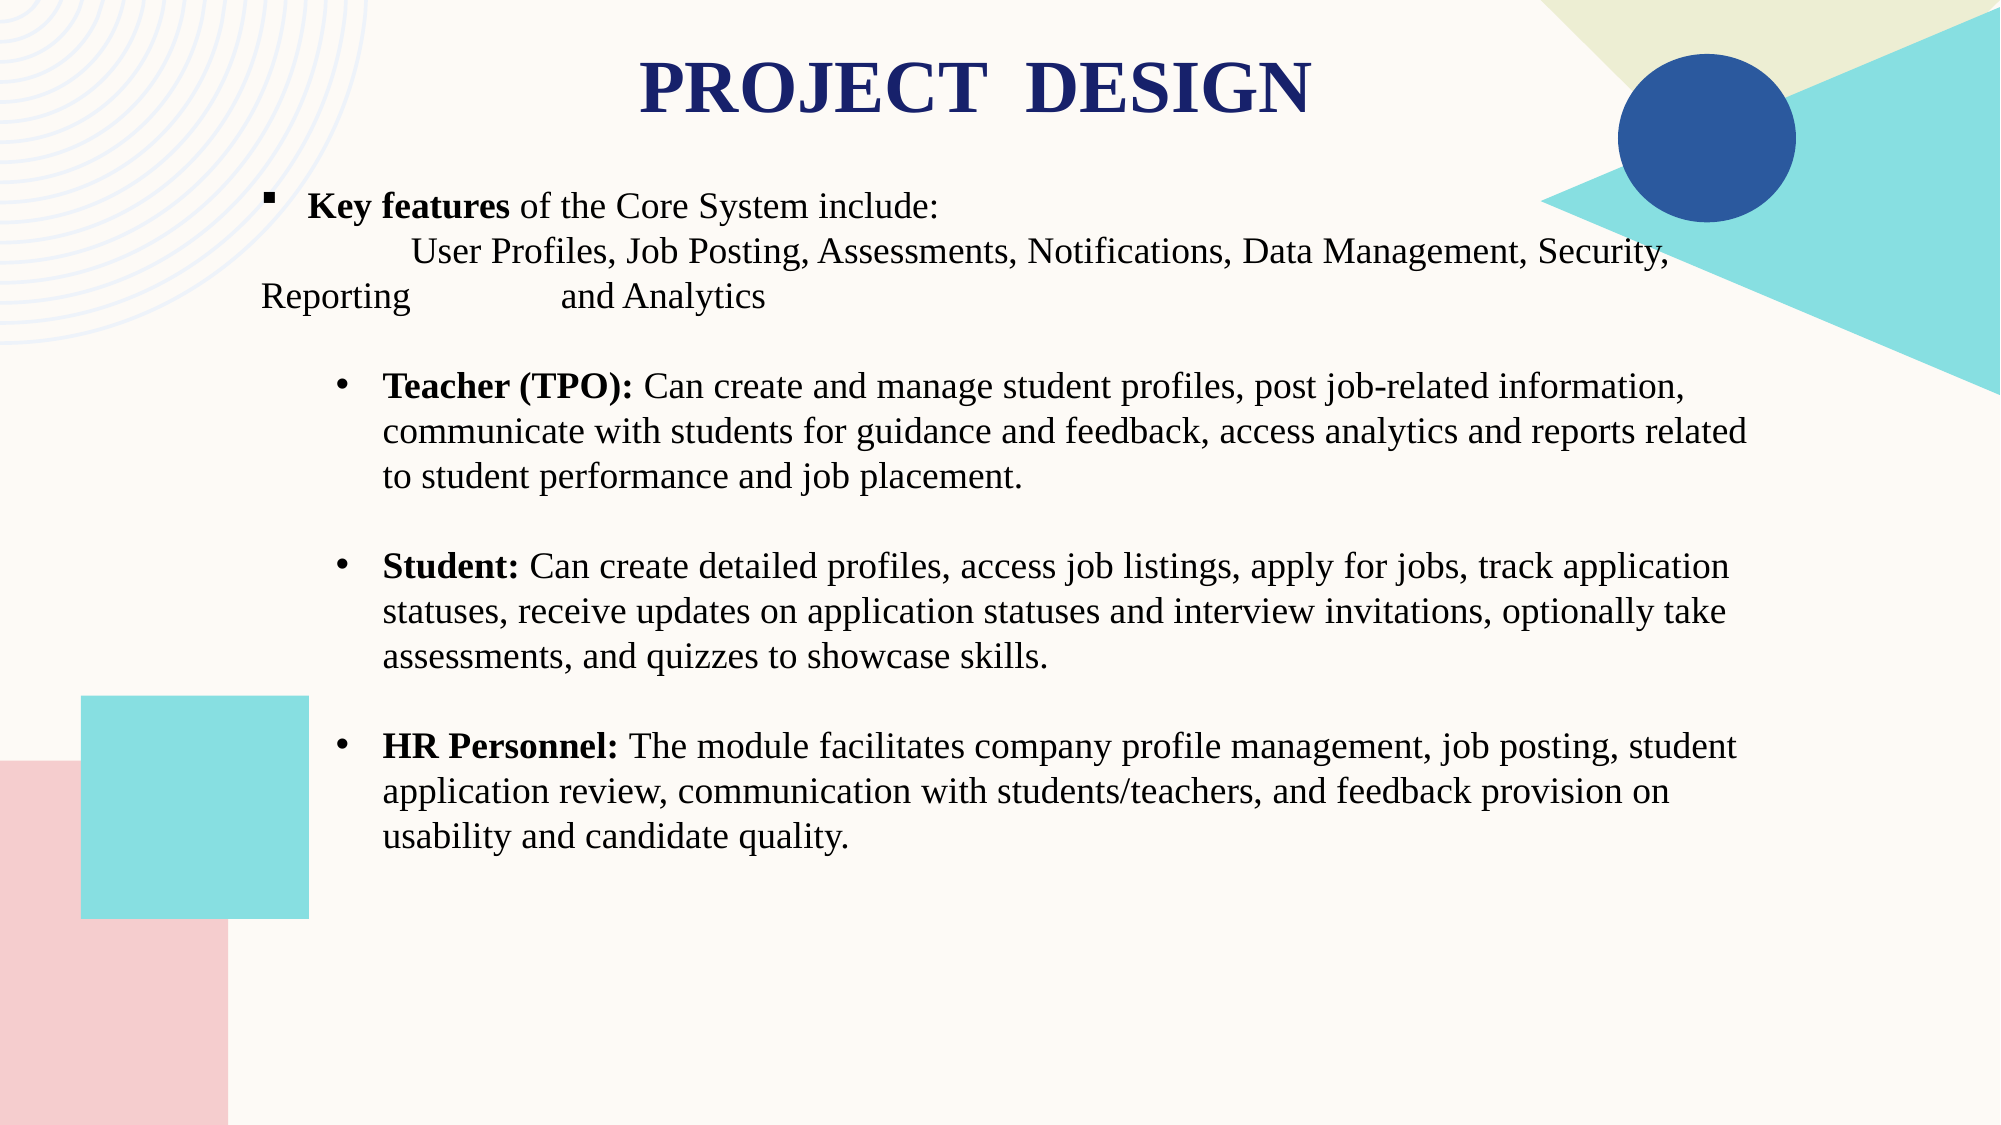

Project  Design

Key features of the Core System include:
	User Profiles, Job Posting, Assessments, Notifications, Data Management, Security, Reporting 	and Analytics

Teacher (TPO): Can create and manage student profiles, post job-related information, communicate with students for guidance and feedback, access analytics and reports related to student performance and job placement.

Student: Can create detailed profiles, access job listings, apply for jobs, track application statuses, receive updates on application statuses and interview invitations, optionally take assessments, and quizzes to showcase skills.

HR Personnel: The module facilitates company profile management, job posting, student application review, communication with students/teachers, and feedback provision on usability and candidate quality.